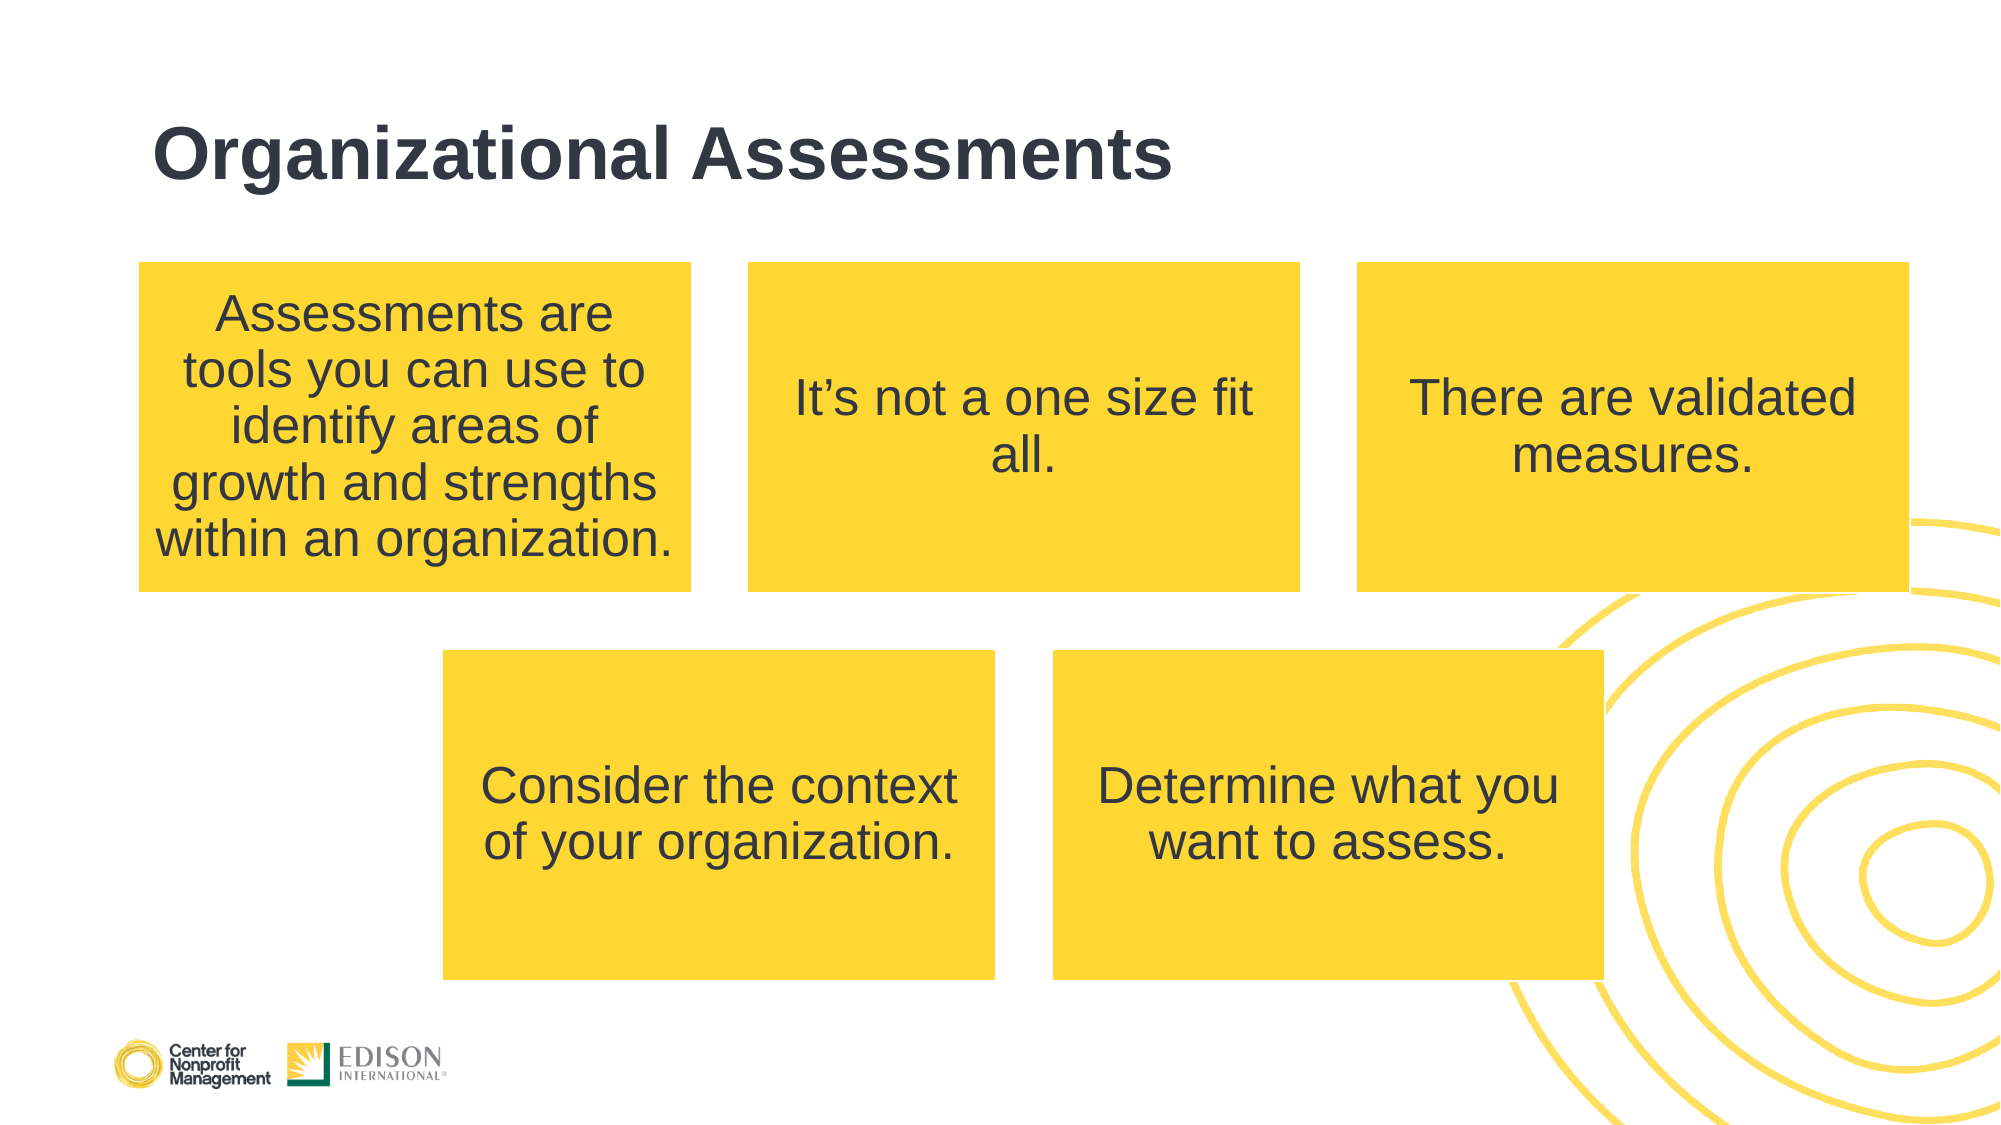

# Organizational Assessments
Assessments are tools you can use to identify areas of growth and strengths within an organization.
It’s not a one size fit all.
There are validated measures.
Consider the context of your organization.
Determine what you want to assess.